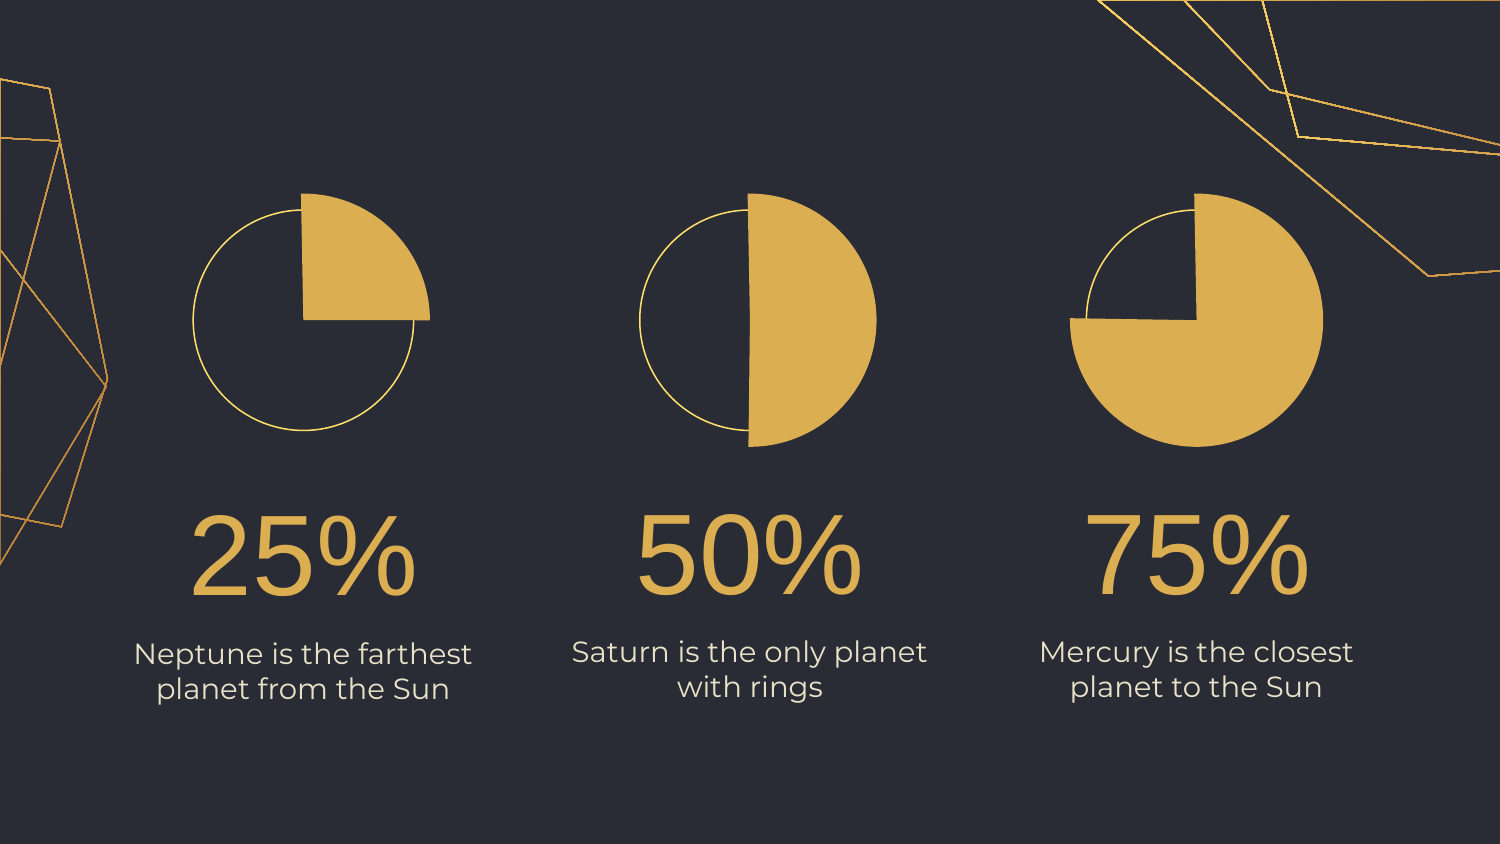

50%
75%
# 25%
Saturn is the only planet with rings
Mercury is the closest planet to the Sun
Neptune is the farthest planet from the Sun